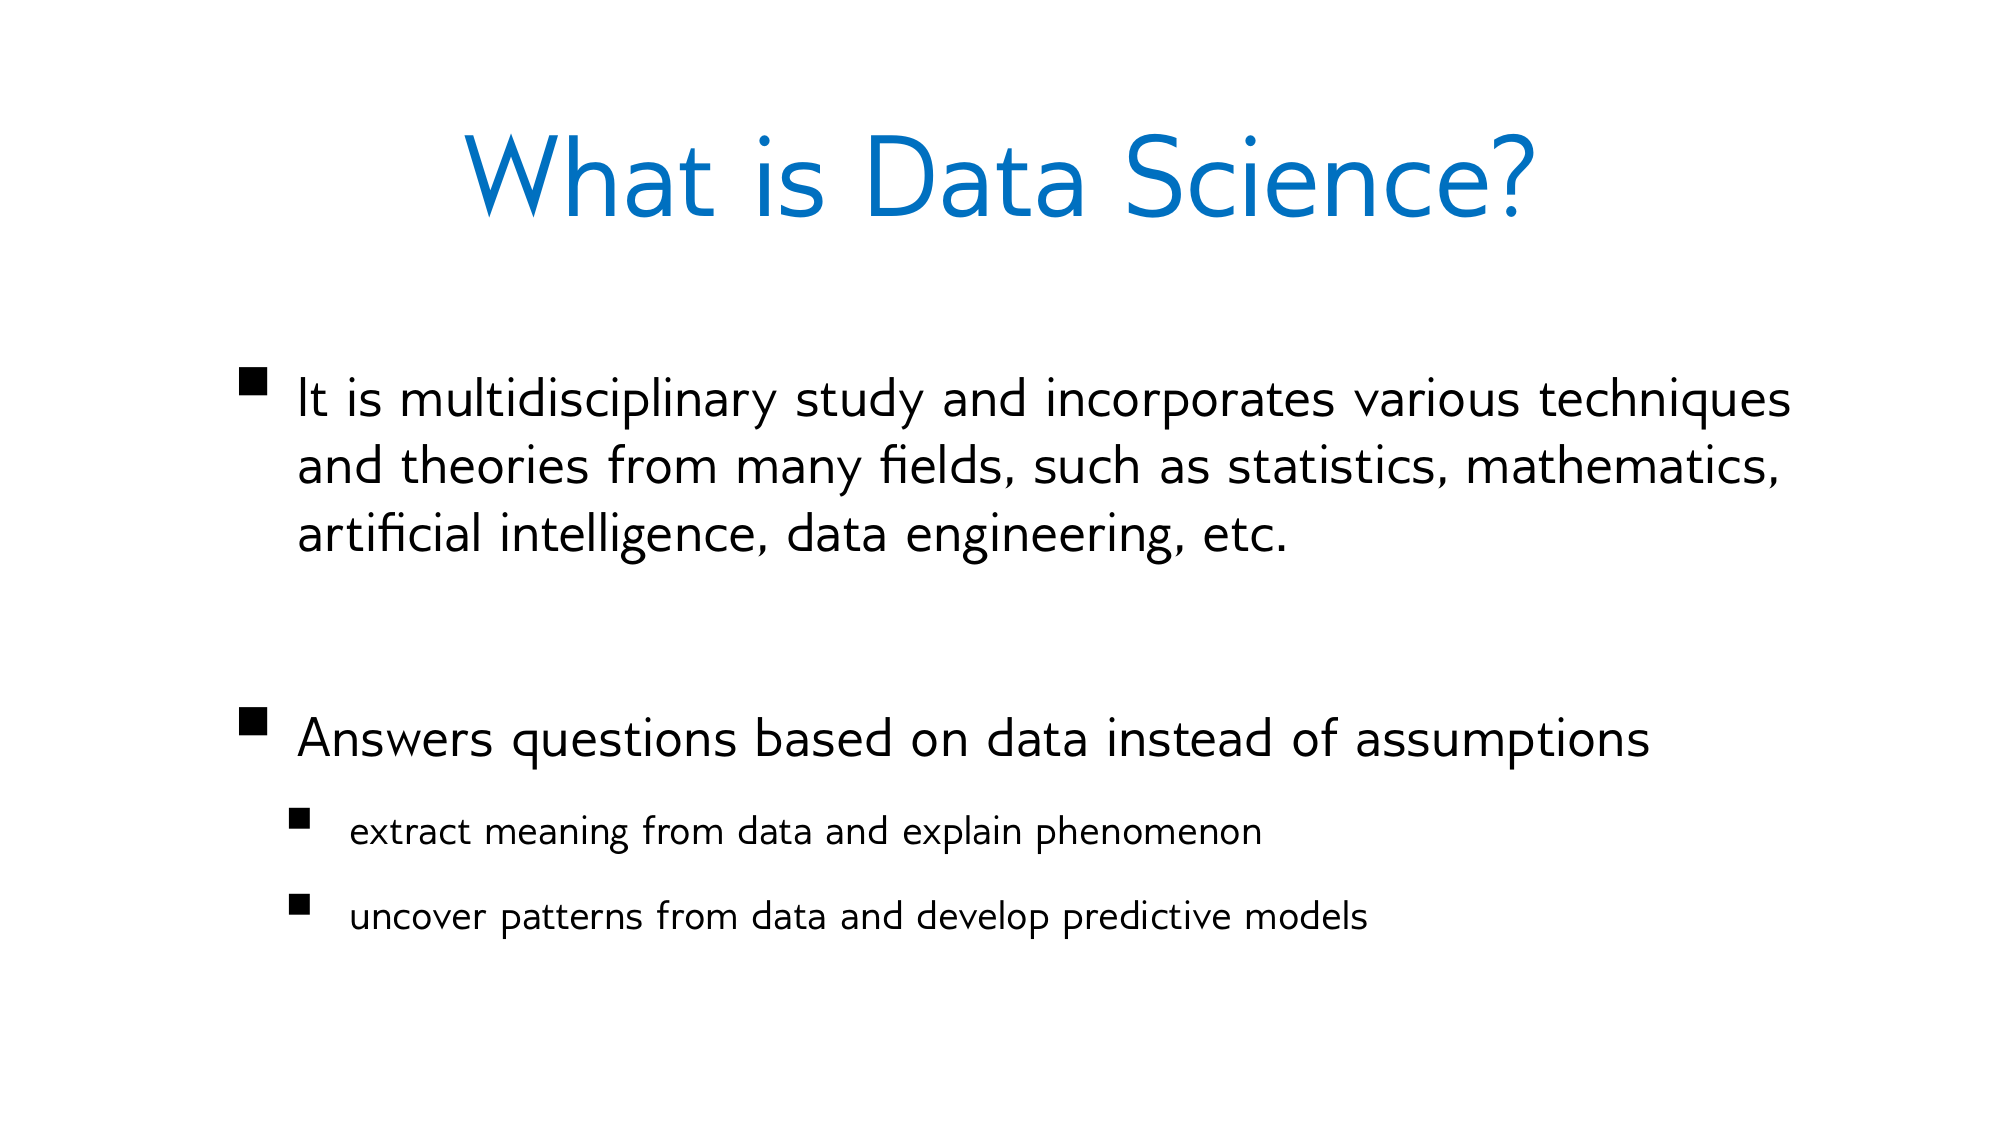

# What is Data Science?
It is multidisciplinary study and incorporates various techniques and theories from many fields, such as statistics, mathematics, artificial intelligence, data engineering, etc.

Answers questions based on data instead of assumptions
extract meaning from data and explain phenomenon
uncover patterns from data and develop predictive models